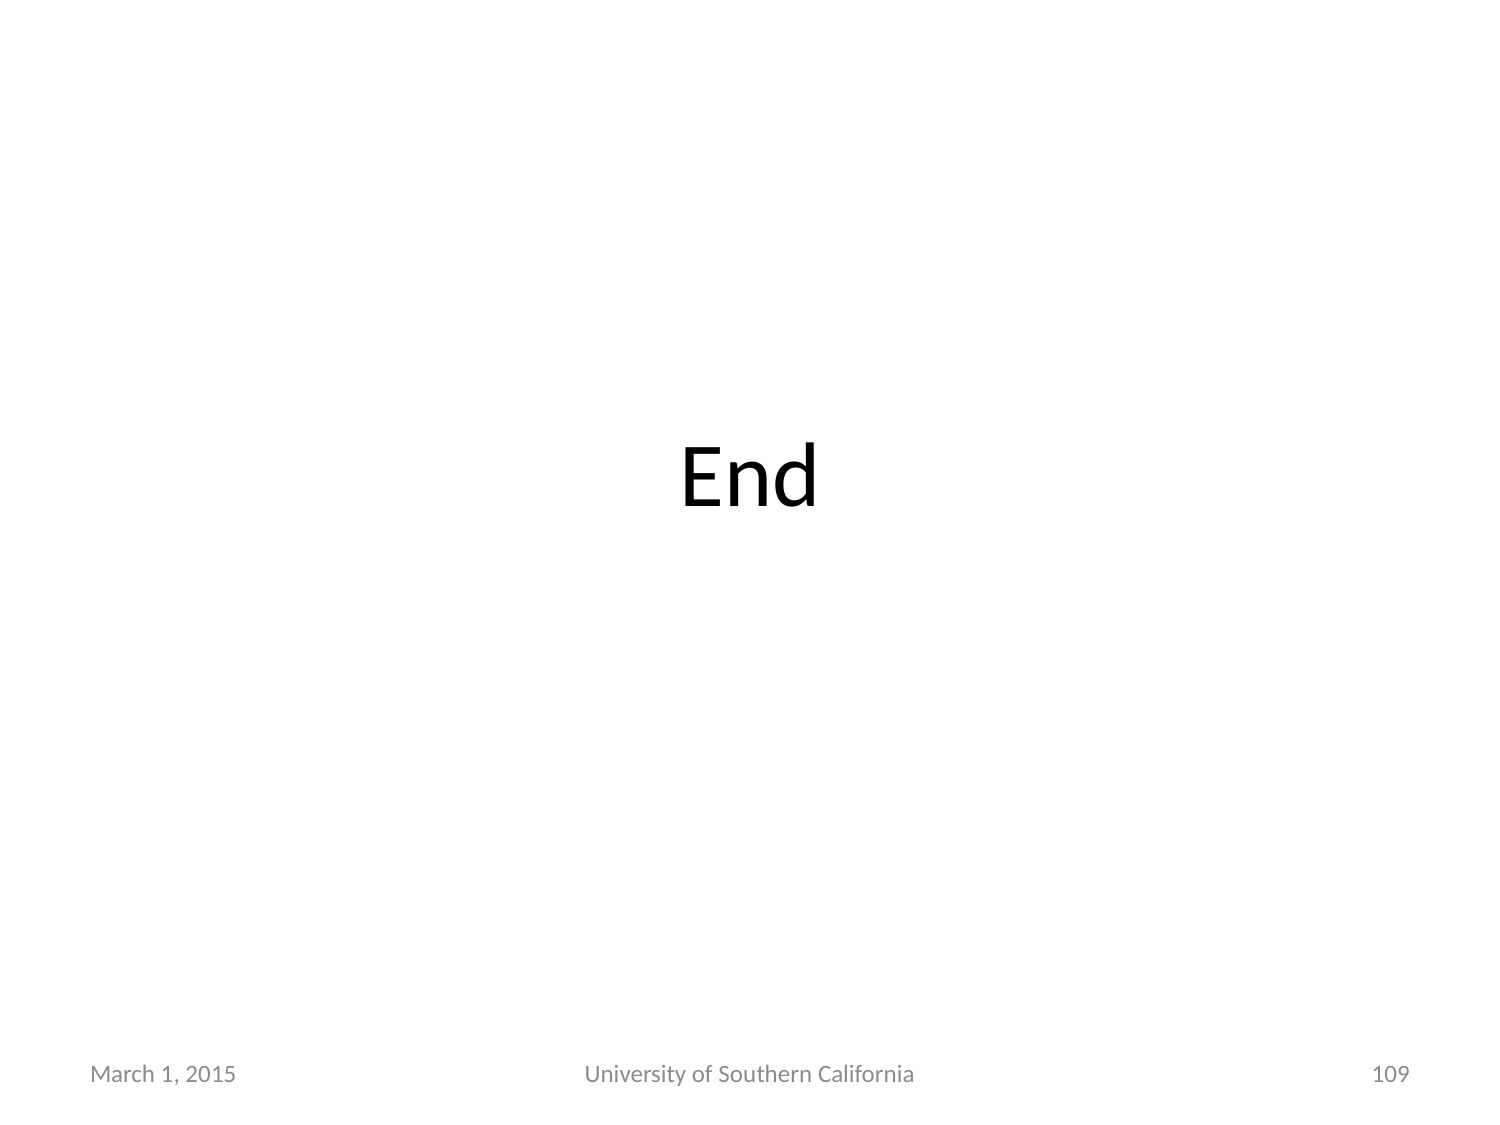

# End

March 1, 2015
University of Southern California
109